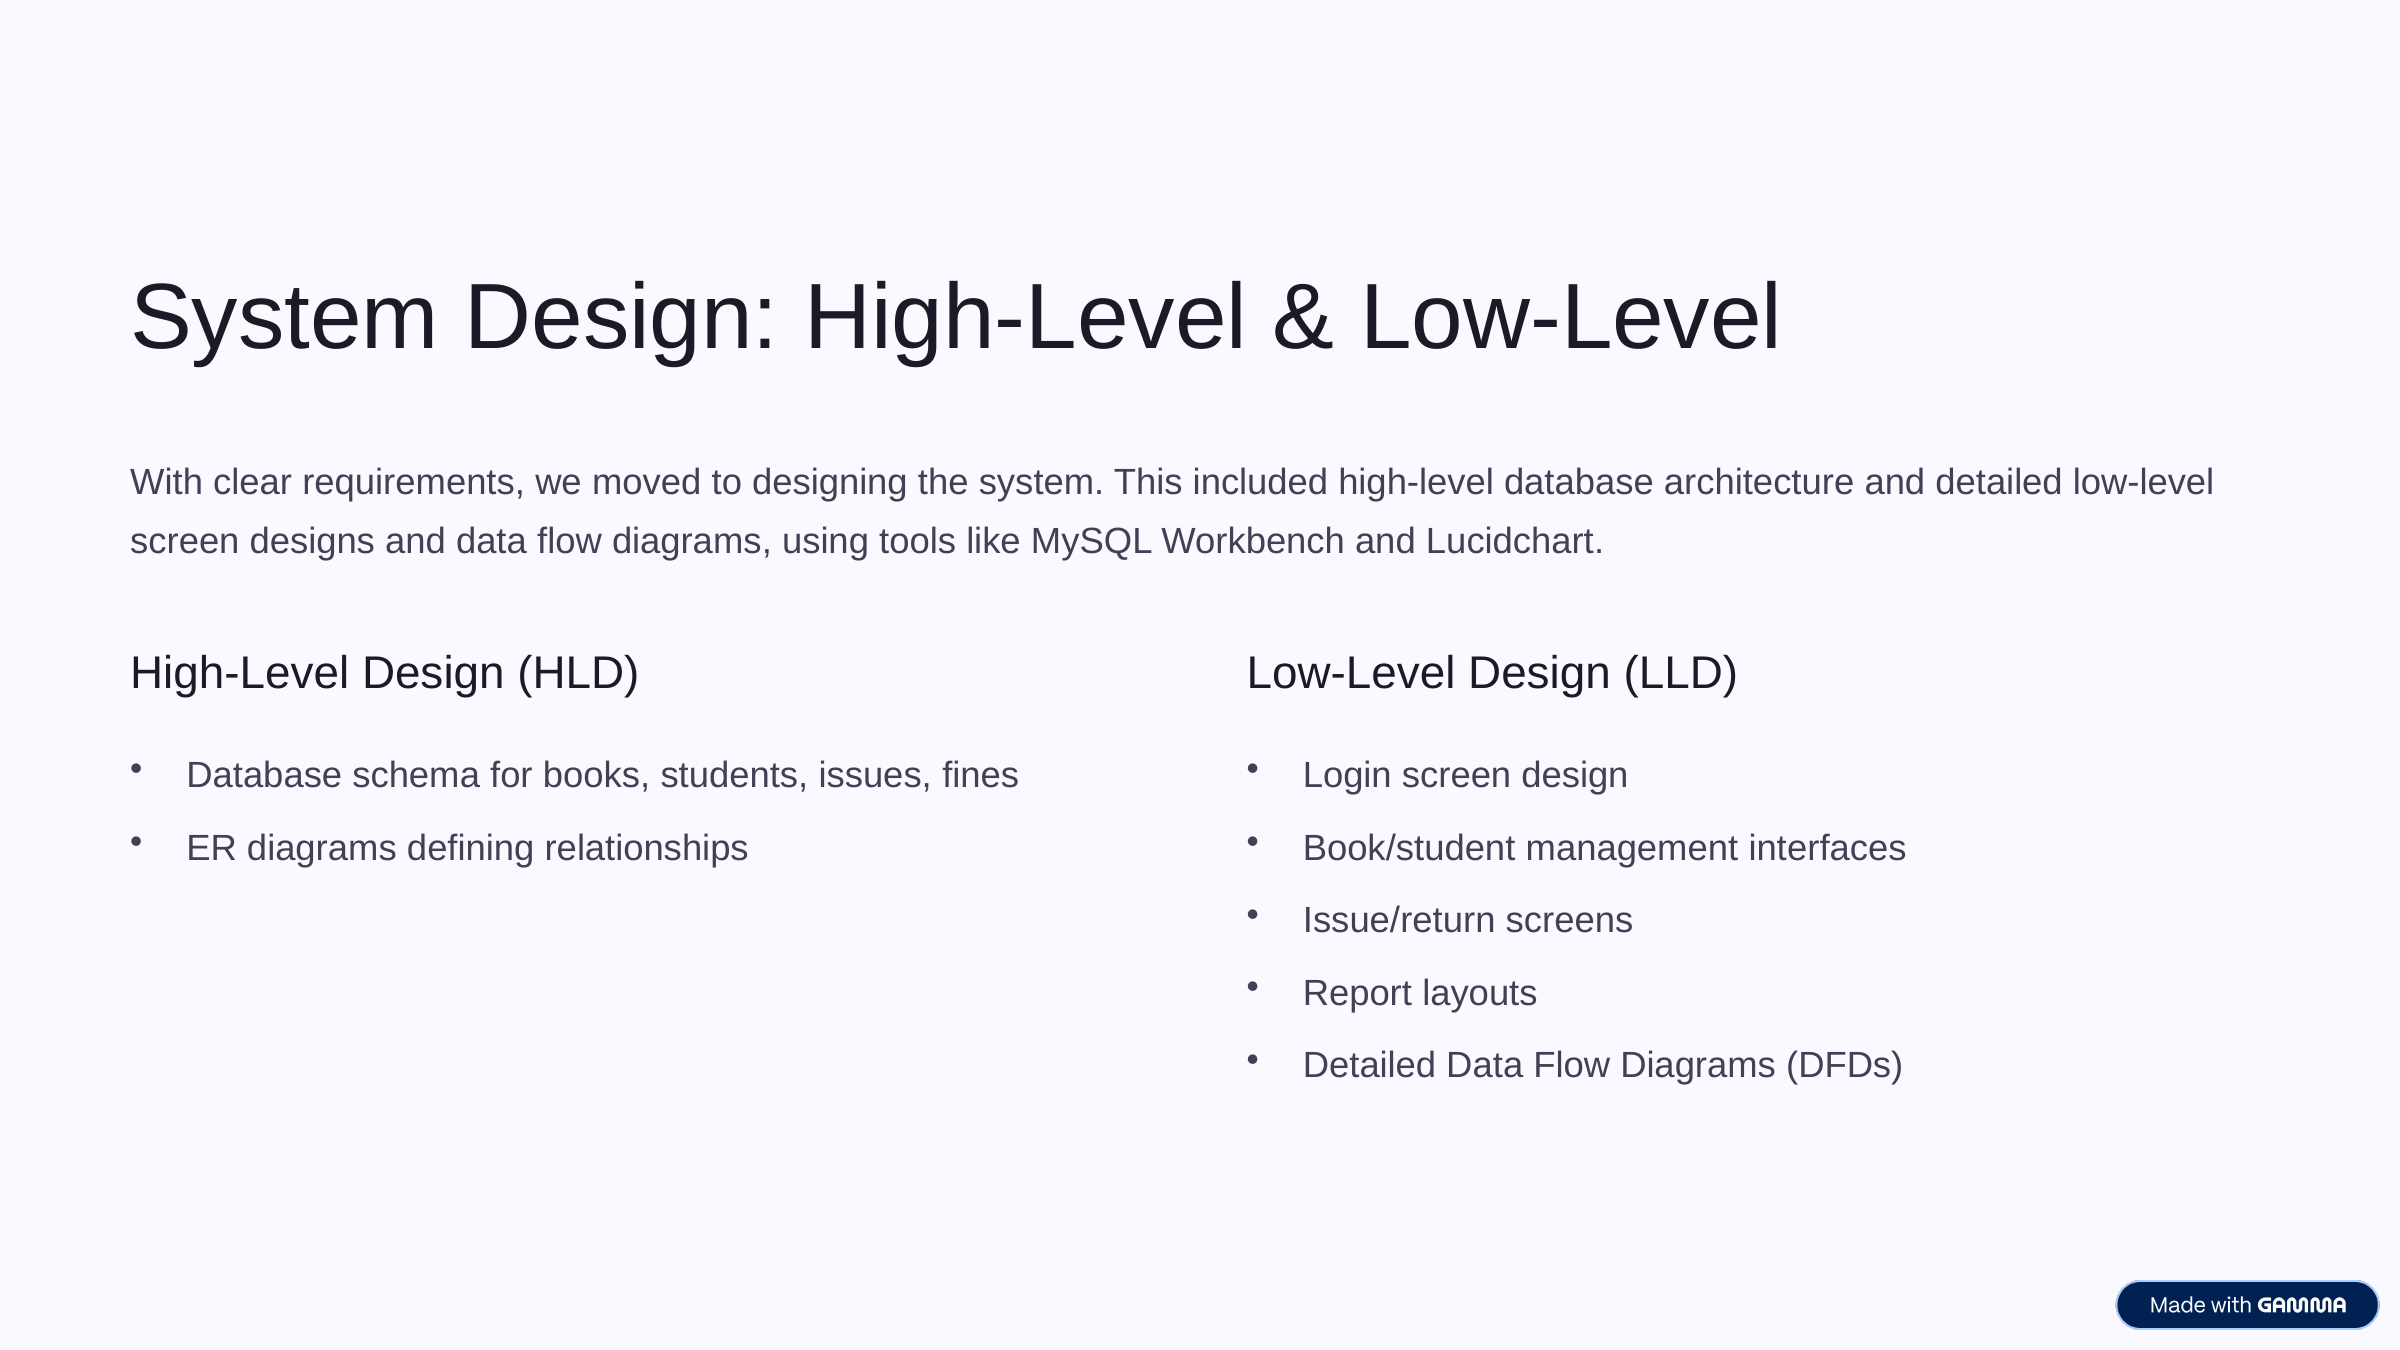

System Design: High-Level & Low-Level
With clear requirements, we moved to designing the system. This included high-level database architecture and detailed low-level screen designs and data flow diagrams, using tools like MySQL Workbench and Lucidchart.
High-Level Design (HLD)
Low-Level Design (LLD)
Database schema for books, students, issues, fines
Login screen design
ER diagrams defining relationships
Book/student management interfaces
Issue/return screens
Report layouts
Detailed Data Flow Diagrams (DFDs)